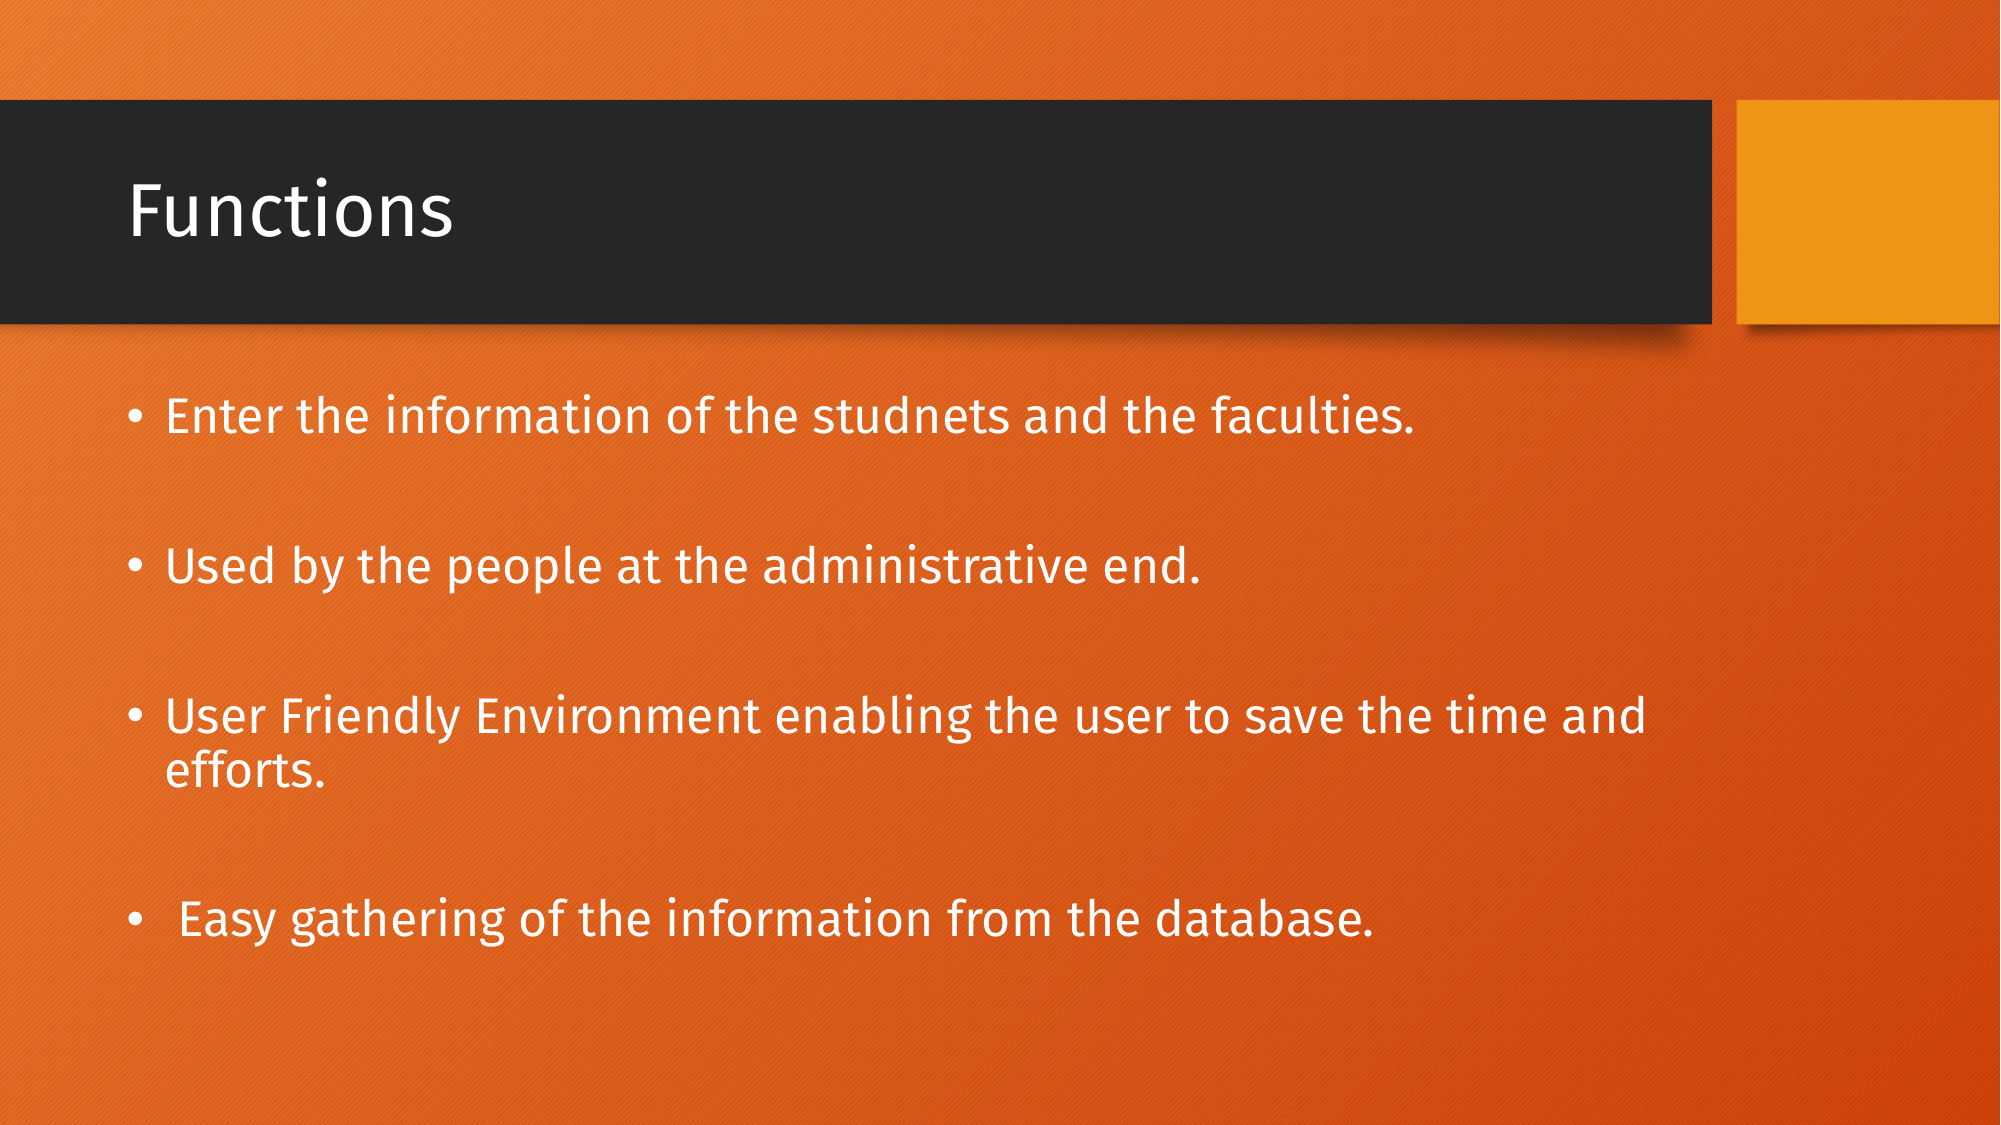

# Functions
Enter the information of the studnets and the faculties.

Used by the people at the administrative end.

User Friendly Environment enabling the user to save the time and efforts.

 Easy gathering of the information from the database.